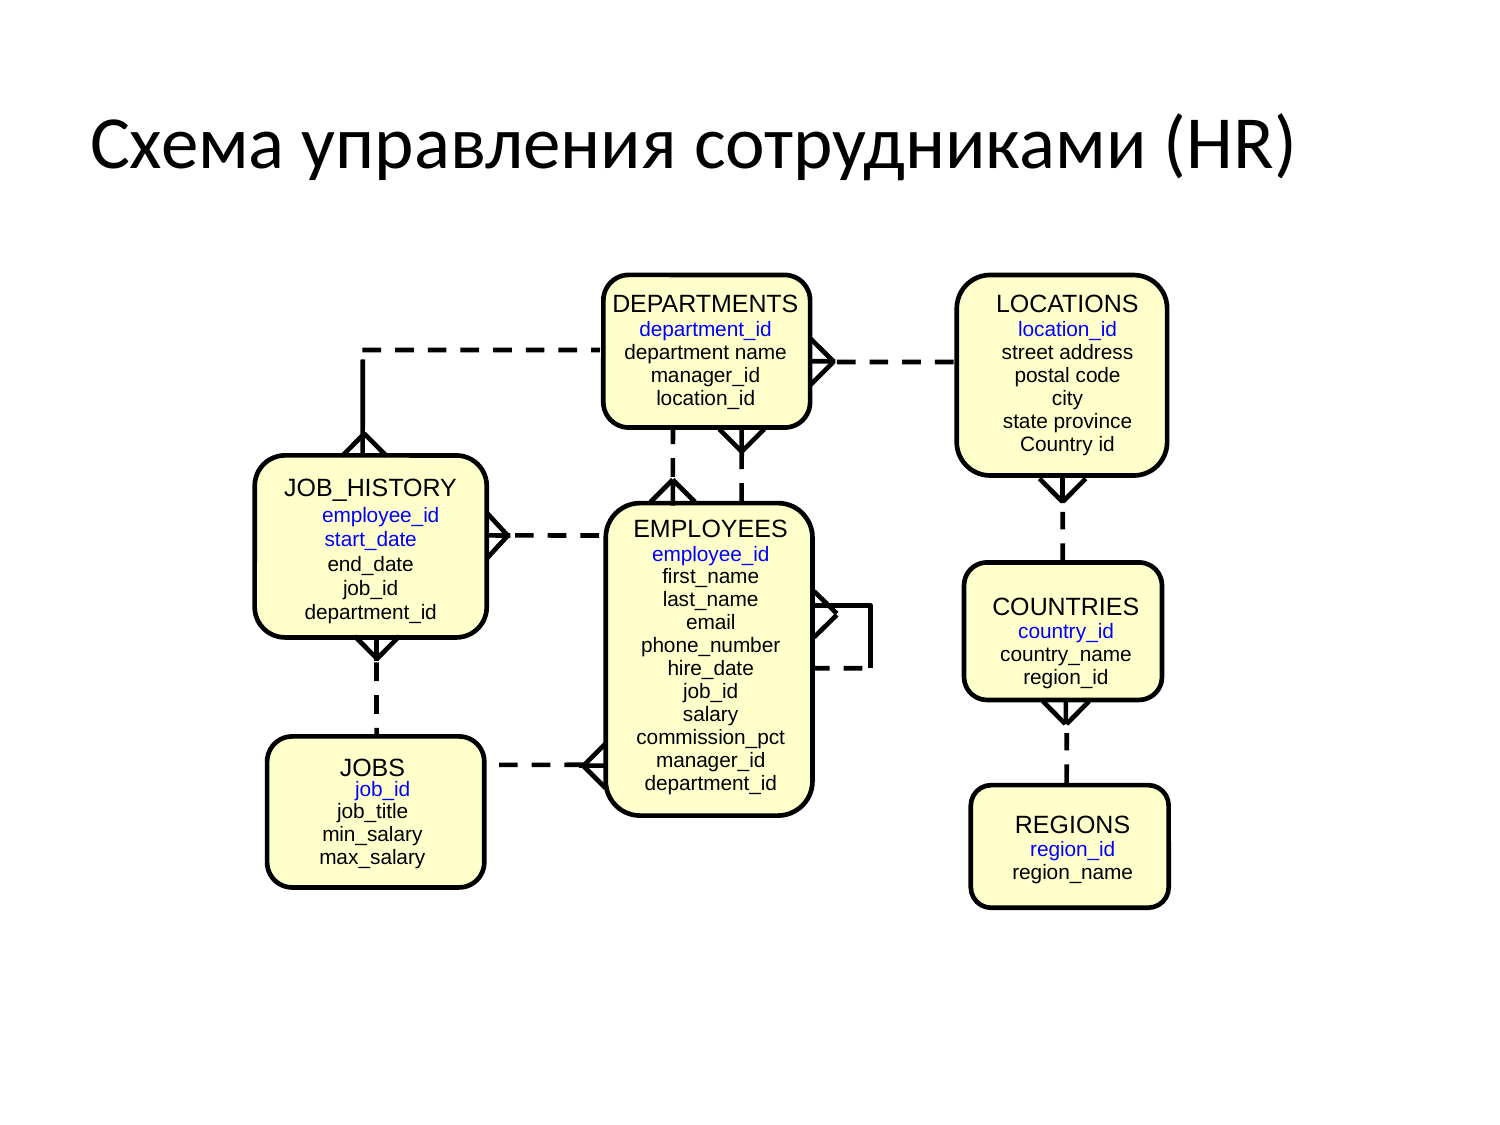

# Схема управления сотрудниками (HR)

DEPARTMENTS
department_id
department name
manager_id
location_id
LOCATIONS
location_id
street address
postal code
city
state province
Country id

JOB_HISTORY
employee_id
start_date
end_date
job_id
department_id

EMPLOYEES
employee_id
first_name
last_name
email
phone_number
hire_date
job_id
salary
commission_pct
manager_id
department_id

COUNTRIES
country_id
country_name
region_id

JOBS
job_id
job_title
min_salary
max_salary

REGIONS
region_id
region_name